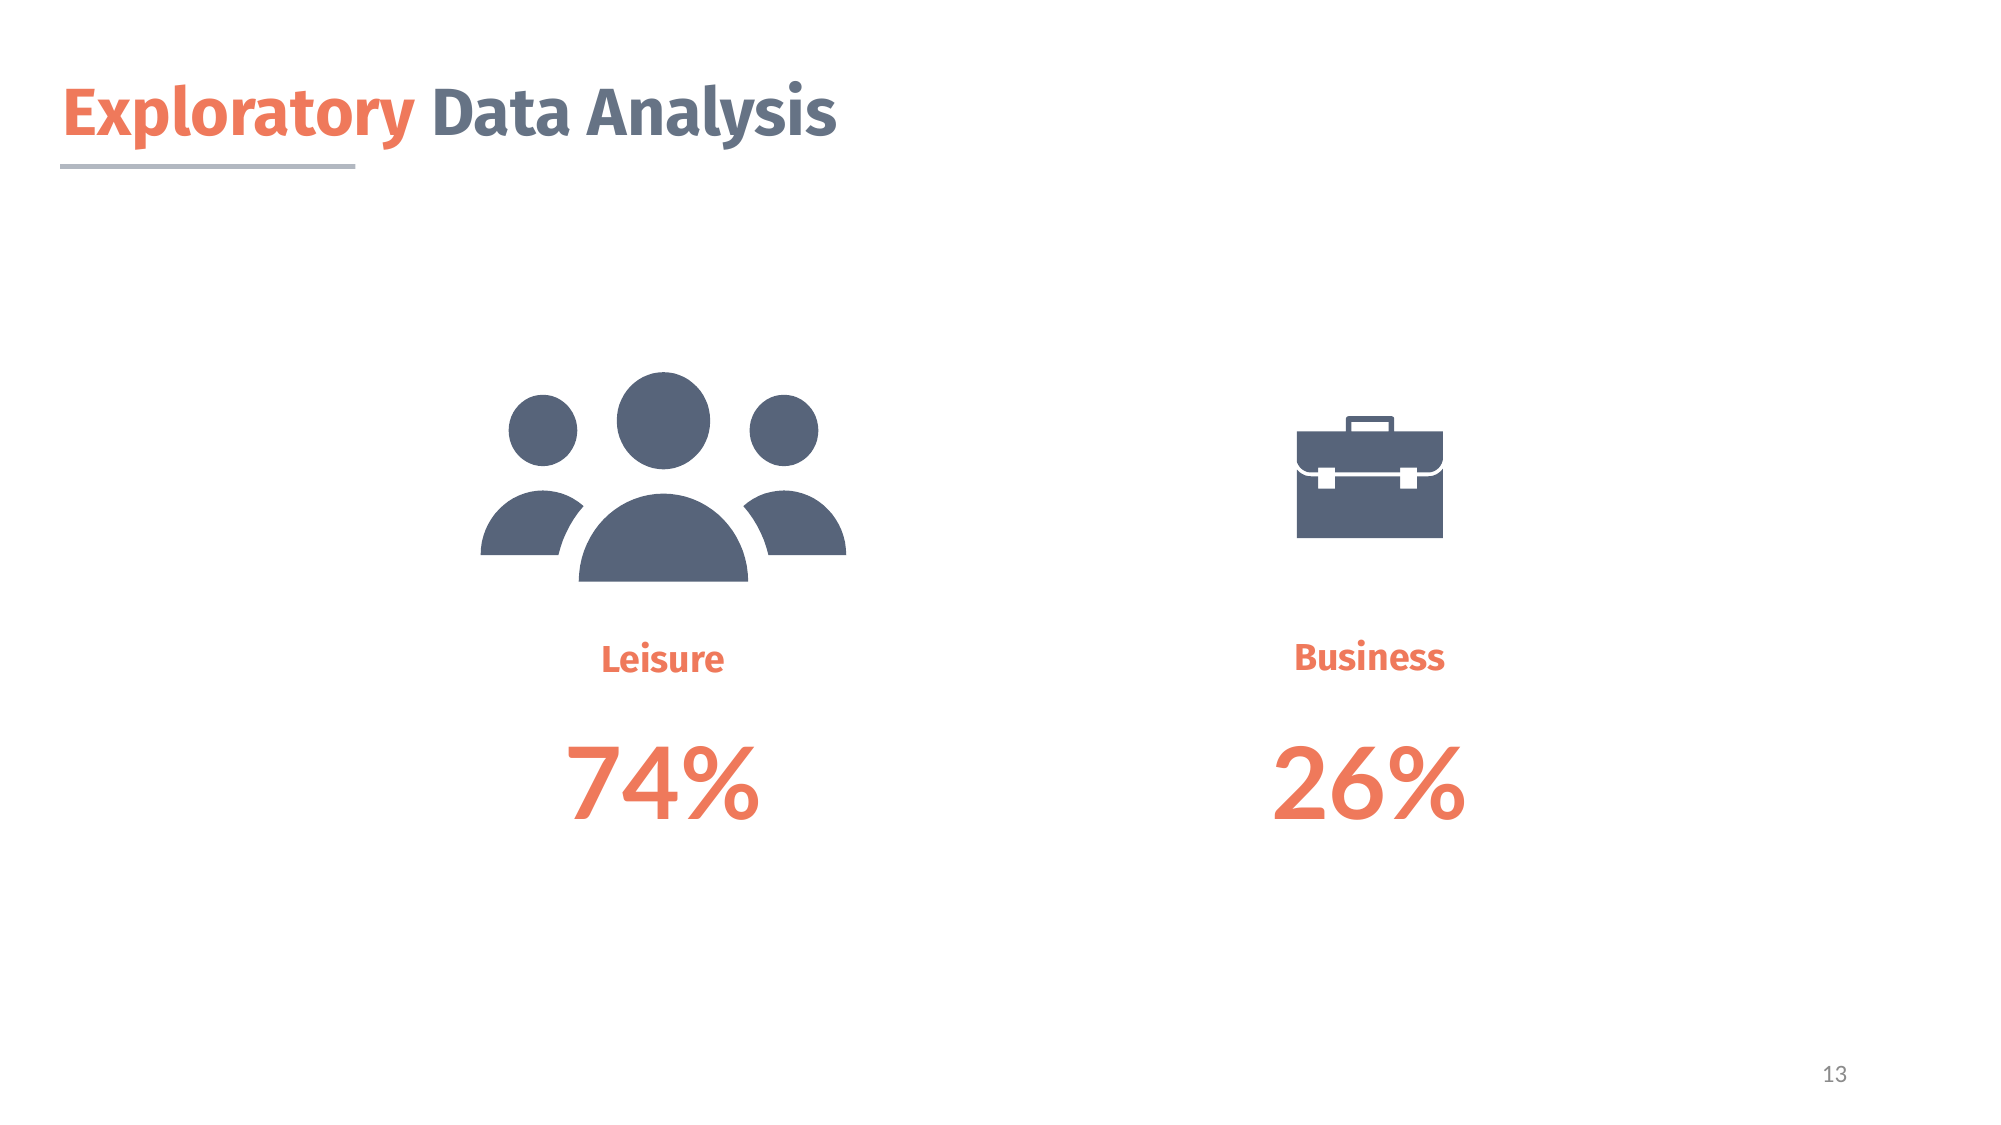

Exploratory Data Analysis

Business
Leisure
74%
26%
13